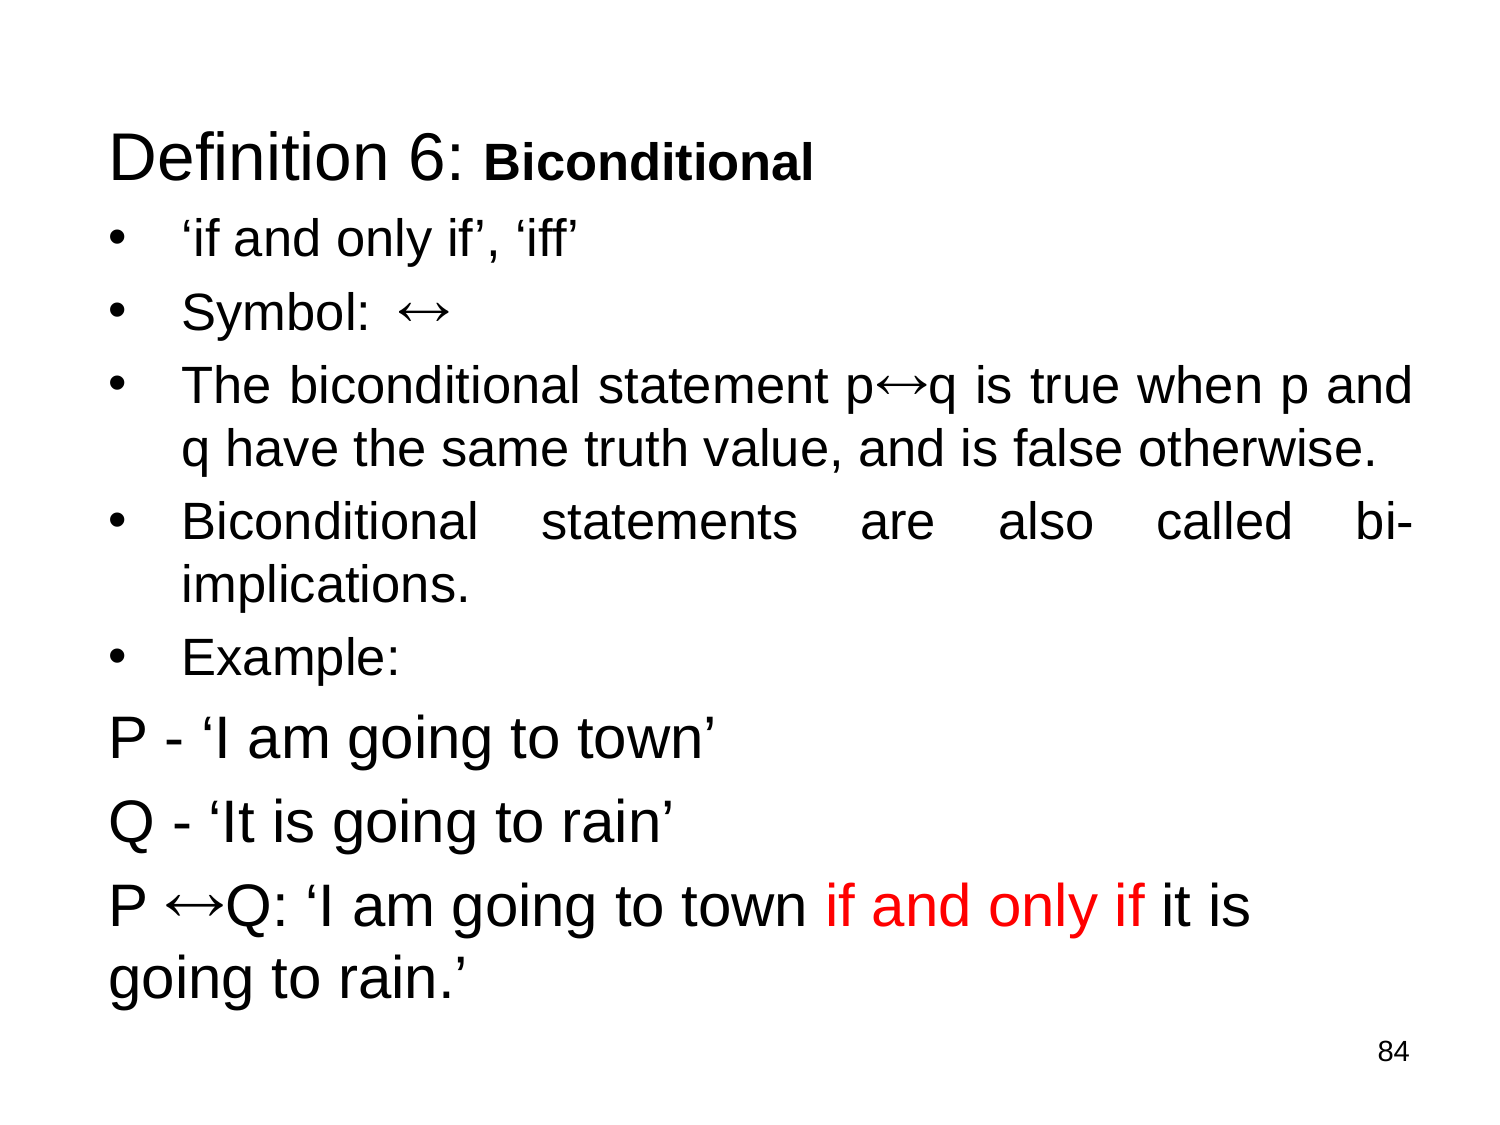

Definition 6: Biconditional
‘if and only if’, ‘iff’
Symbol: ↔
The biconditional statement p↔q is true when p and q have the same truth value, and is false otherwise.
Biconditional statements are also called bi-implications.
Example:
P - ‘I am going to town’
Q - ‘It is going to rain’
P ↔Q: ‘I am going to town if and only if it is going to rain.’
84